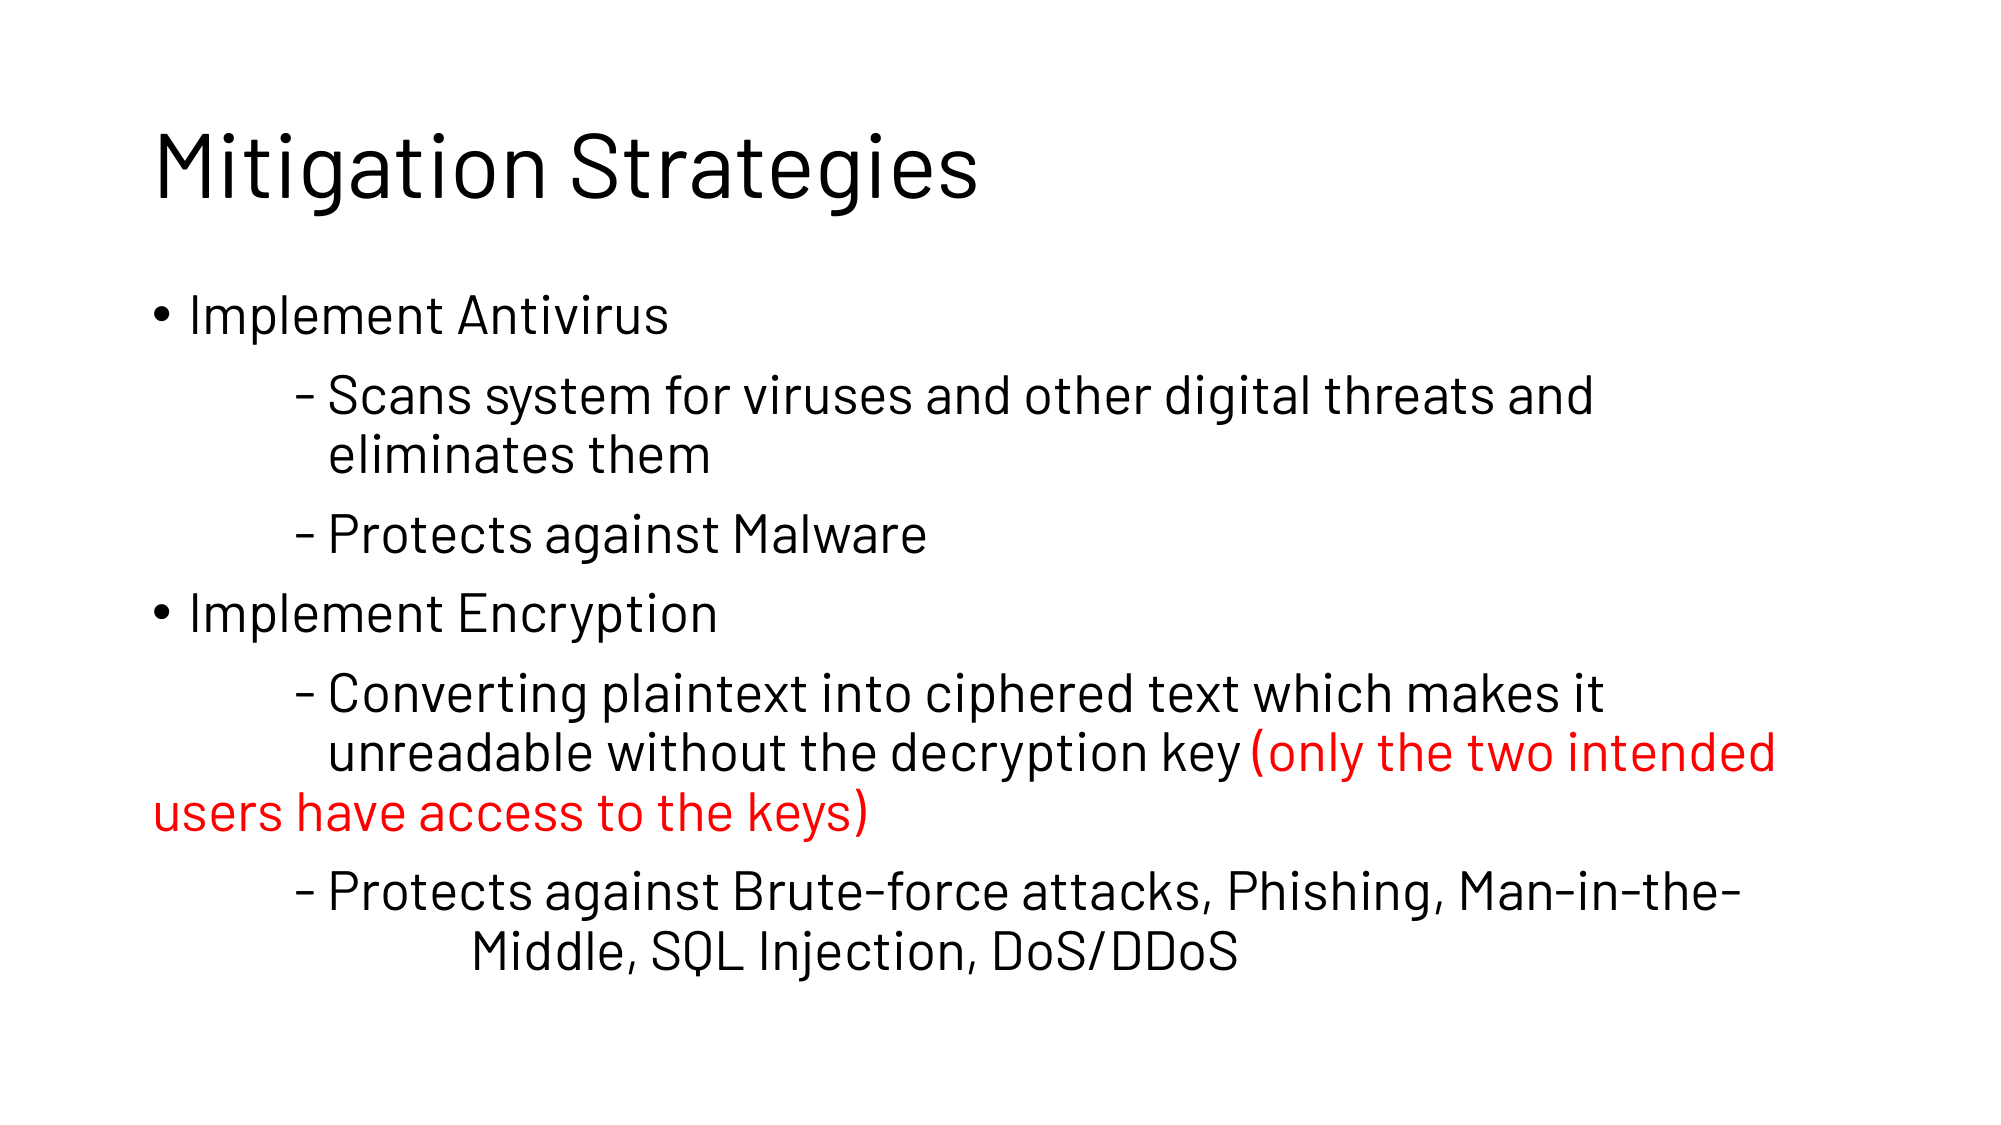

# Mitigation Strategies
Implement Antivirus
	- Scans system for viruses and other digital threats and 	  	   eliminates them
	- Protects against Malware
Implement Encryption
	- Converting plaintext into ciphered text which makes it 		   unreadable without the decryption key (only the two intended users have access to the keys)
	- Protects against Brute-force attacks, Phishing, Man-in-the-	  	   Middle, SQL Injection, DoS/DDoS